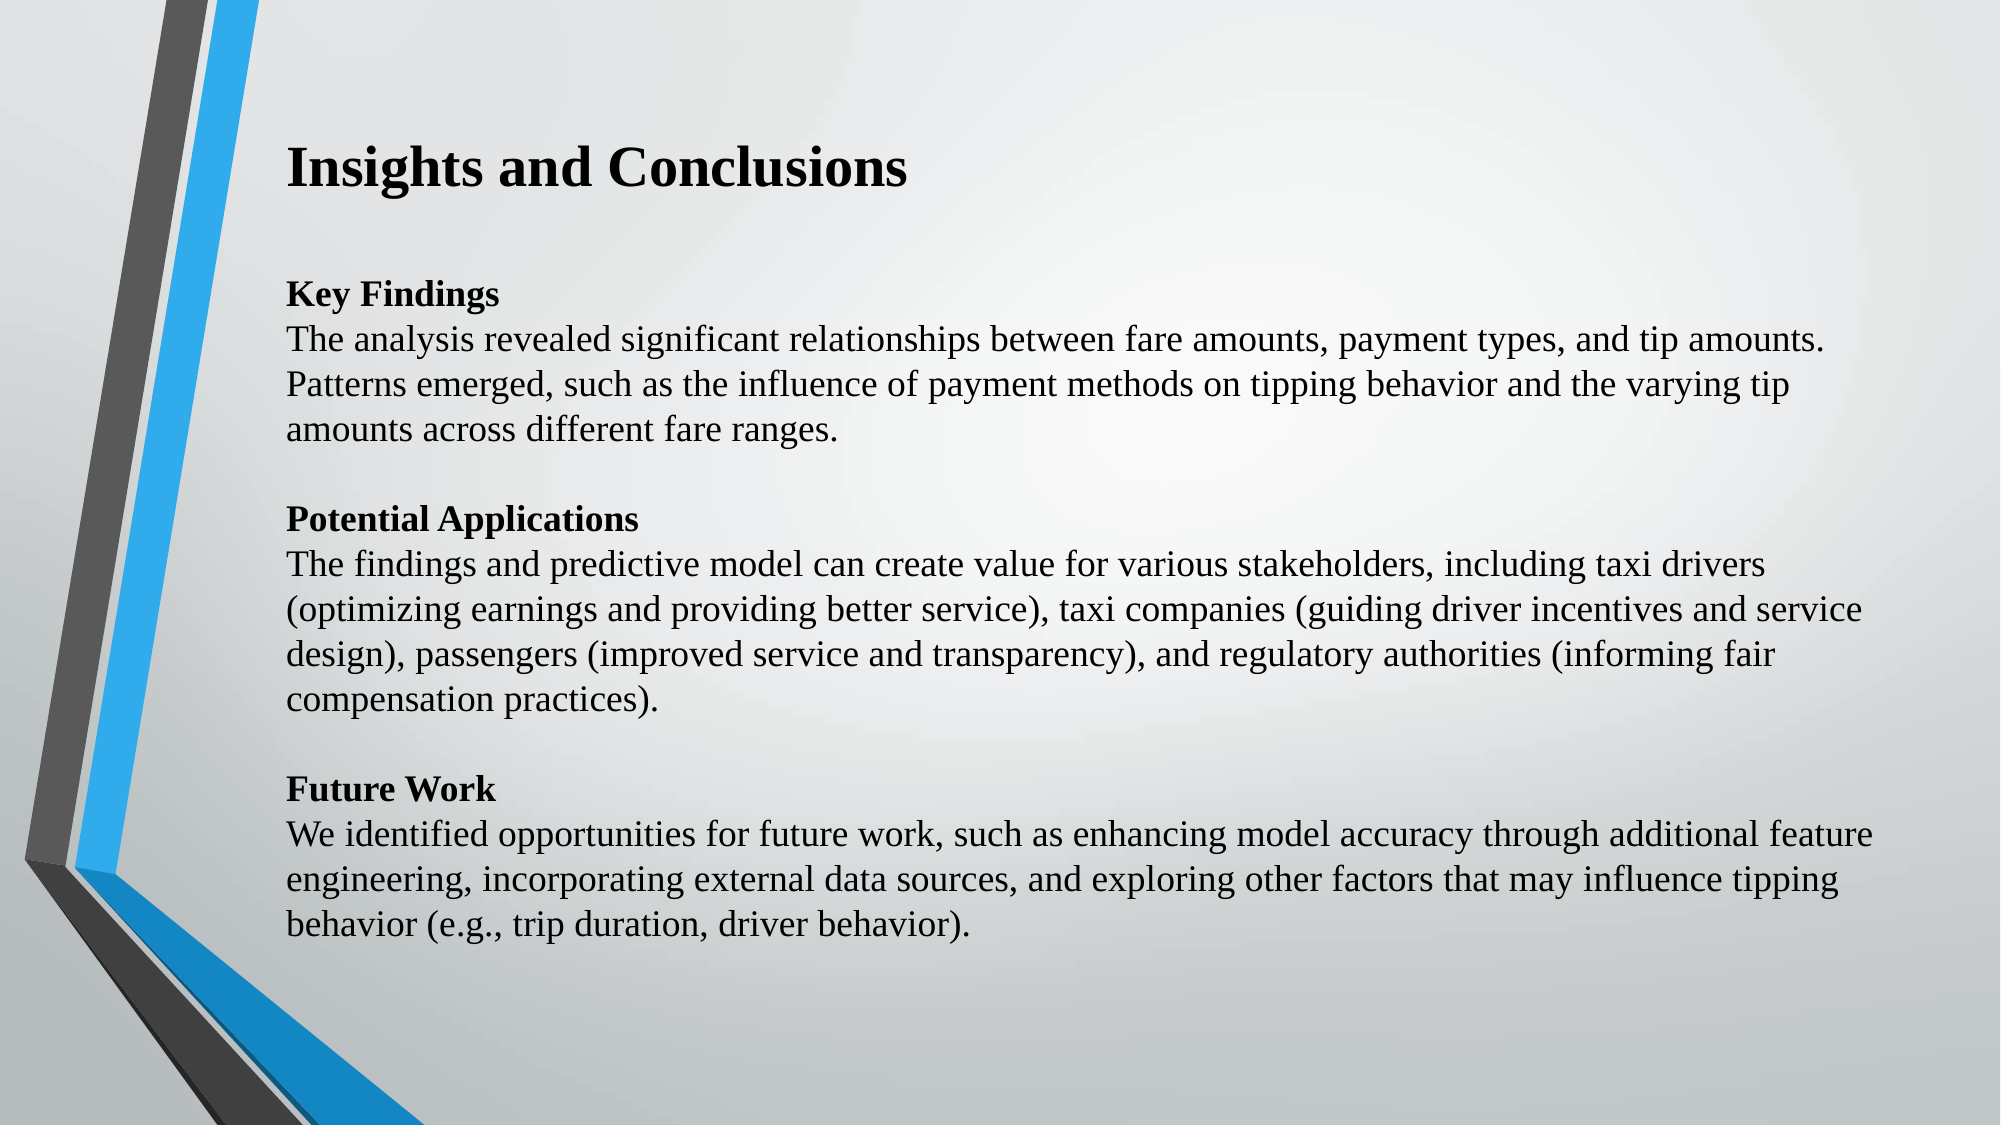

Insights and Conclusions

Key Findings
The analysis revealed significant relationships between fare amounts, payment types, and tip amounts. Patterns emerged, such as the influence of payment methods on tipping behavior and the varying tip amounts across different fare ranges.

Potential Applications
The findings and predictive model can create value for various stakeholders, including taxi drivers (optimizing earnings and providing better service), taxi companies (guiding driver incentives and service design), passengers (improved service and transparency), and regulatory authorities (informing fair compensation practices).

Future Work
We identified opportunities for future work, such as enhancing model accuracy through additional feature engineering, incorporating external data sources, and exploring other factors that may influence tipping behavior (e.g., trip duration, driver behavior).